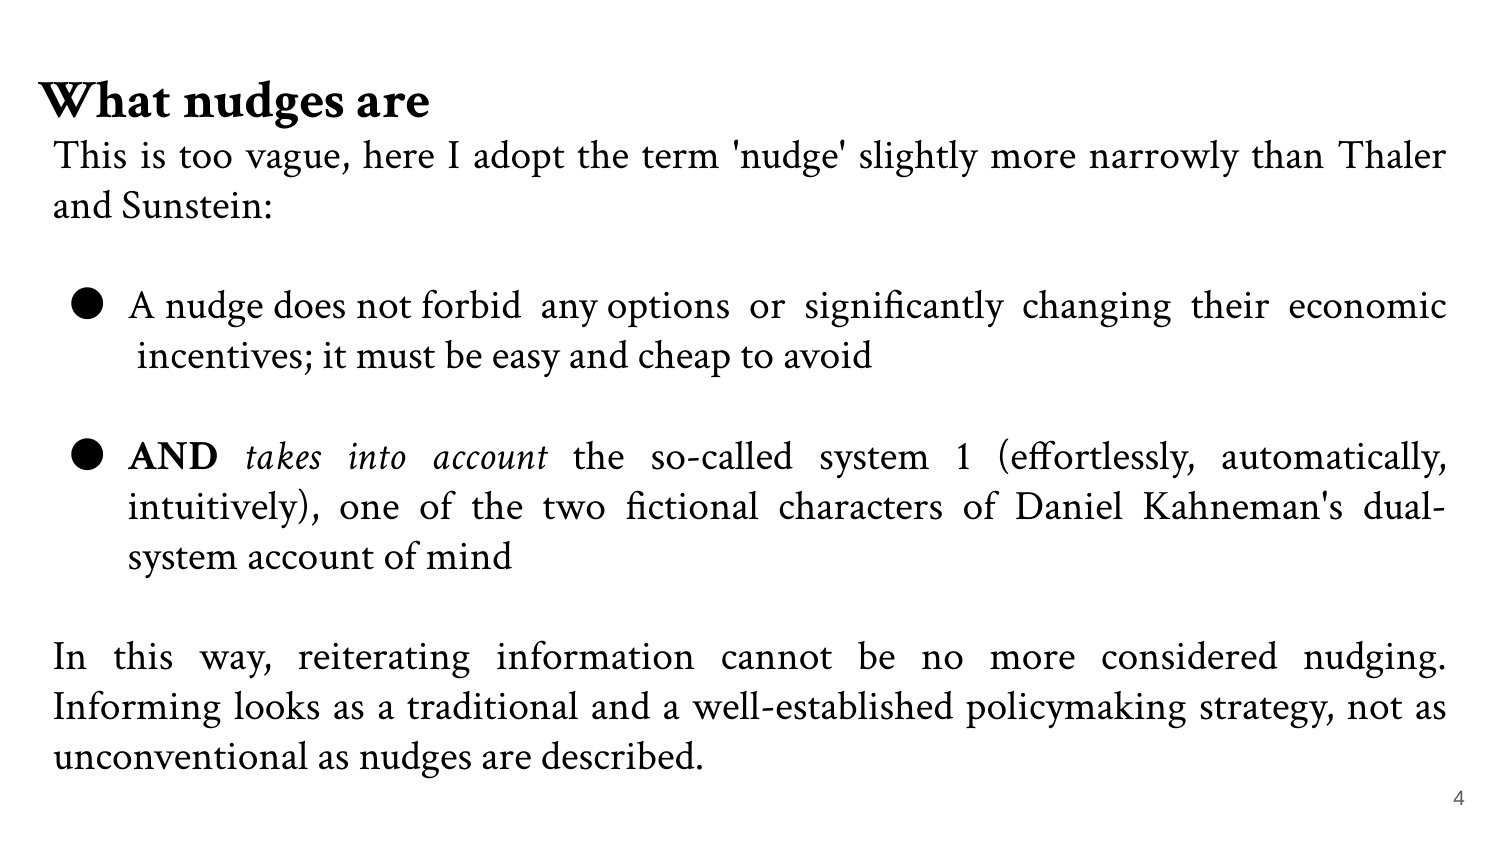

What nudges are
This is too vague, here I adopt the term 'nudge' slightly more narrowly than Thaler and Sunstein:

A nudge does not forbid  any options  or  significantly  changing  their  economic  incentives; it must be easy and cheap to avoid

AND takes into account the so-called system 1 (effortlessly, automatically, intuitively), one of the two fictional characters of Daniel Kahneman's dual-system account of mind

In this way, reiterating information cannot be no more considered nudging. Informing looks as a traditional and a well-established policymaking strategy, not as unconventional as nudges are described.

4